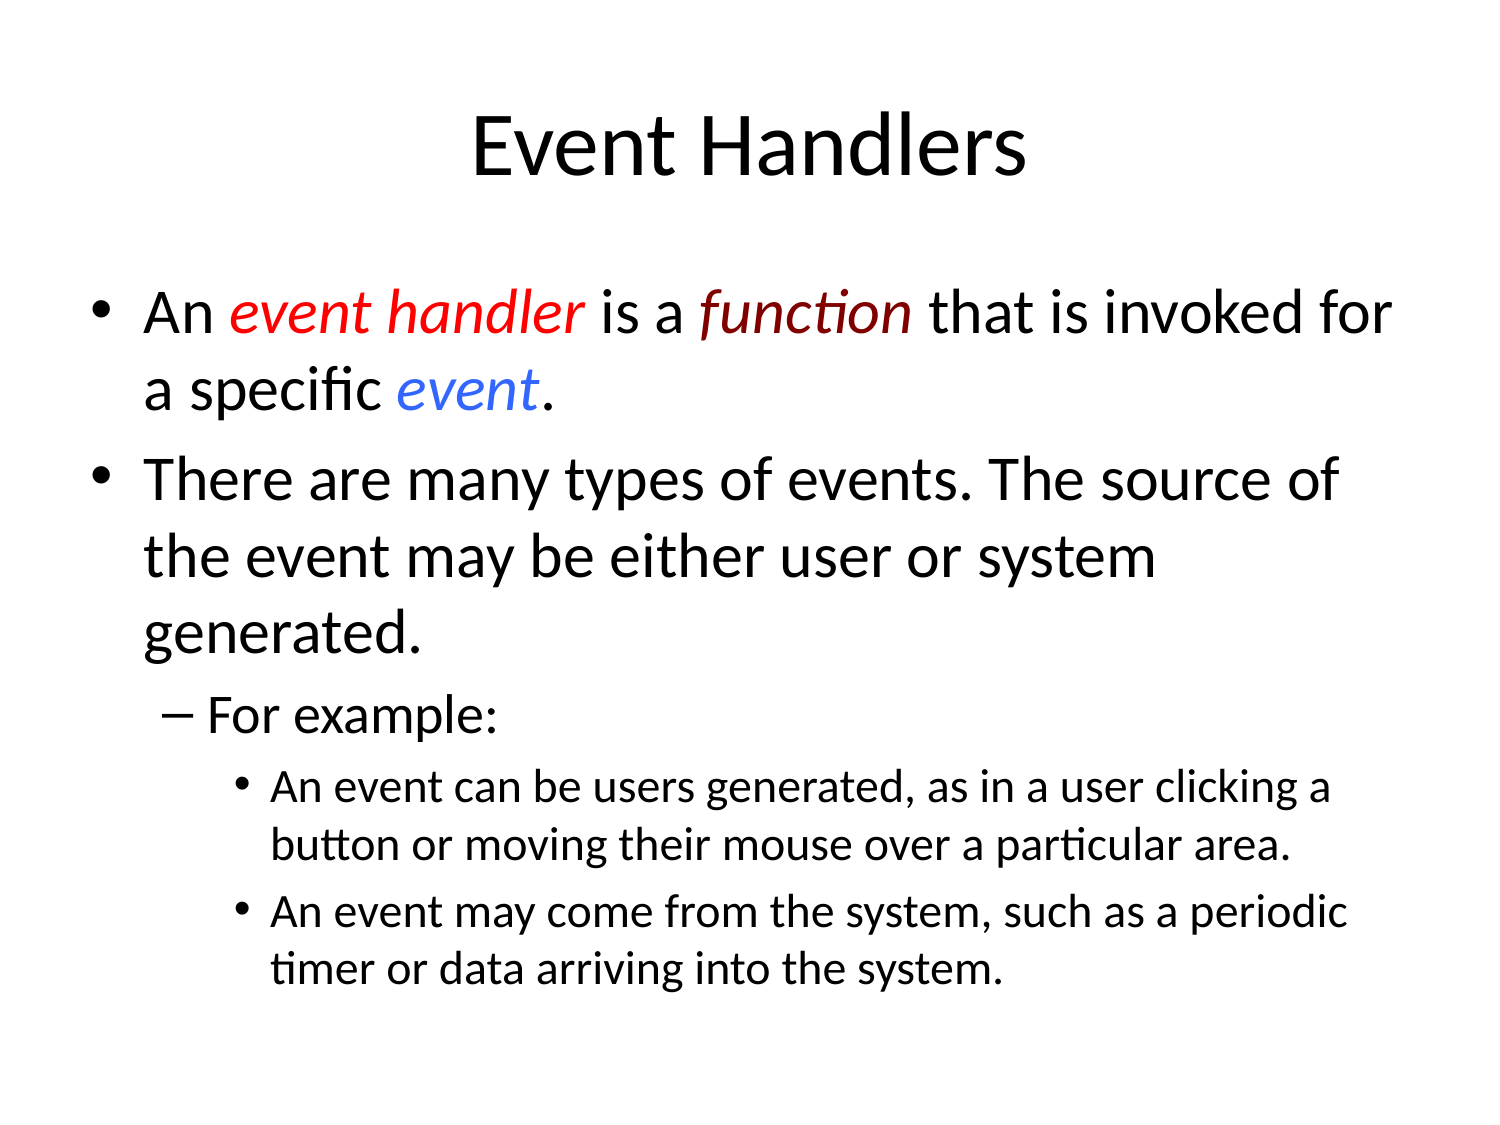

# Event Handlers
An event handler is a function that is invoked for a specific event.
There are many types of events. The source of the event may be either user or system generated.
For example:
An event can be users generated, as in a user clicking a button or moving their mouse over a particular area.
An event may come from the system, such as a periodic timer or data arriving into the system.